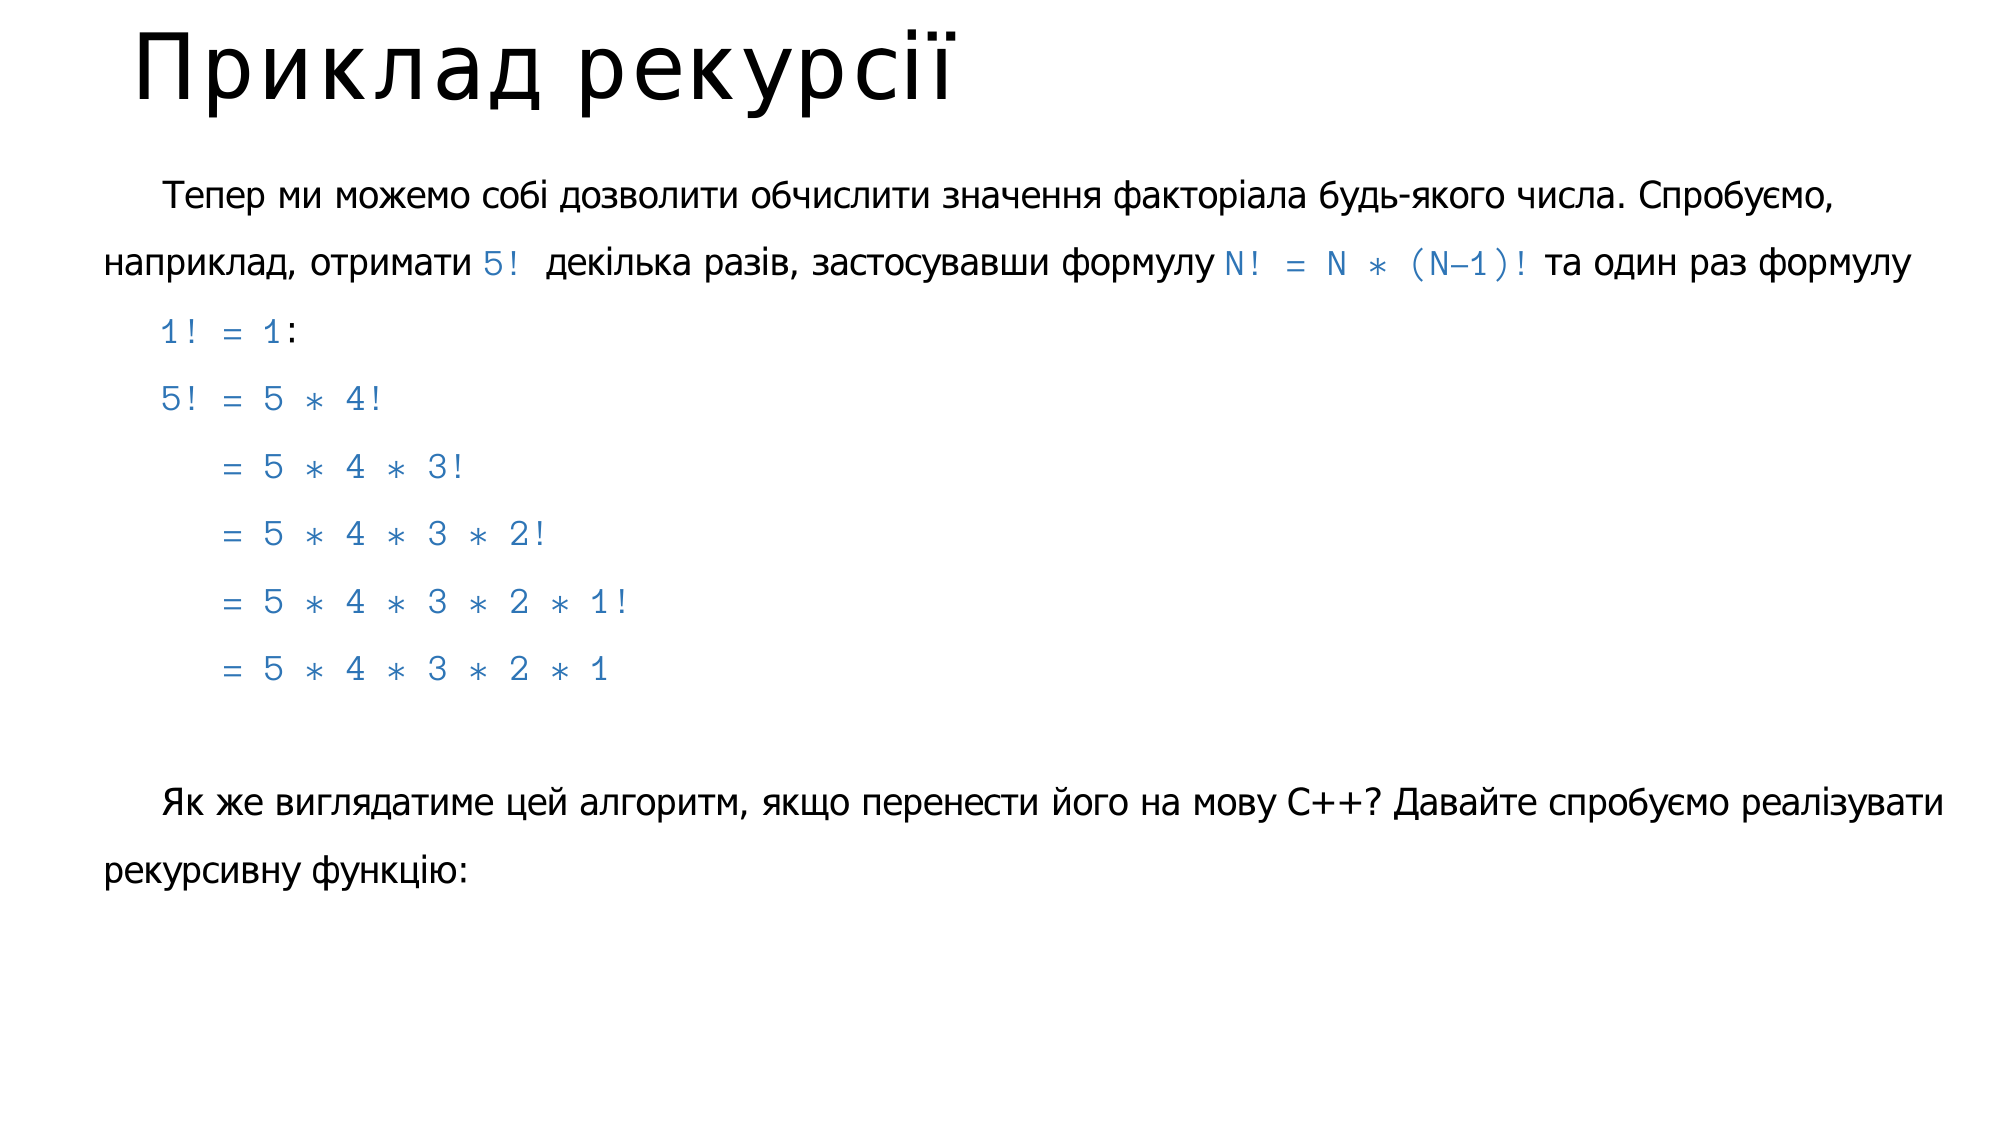

# Приклад рекурсії
Тепер ми можемо собі дозволити обчислити значення факторіала будь-якого числа. Спробуємо, наприклад, отримати 5! декілька разів, застосувавши формулу N! = N * (N-1)! та один раз формулу
1! = 1:
5! = 5 * 4!
   = 5 * 4 * 3!
   = 5 * 4 * 3 * 2!
   = 5 * 4 * 3 * 2 * 1!
   = 5 * 4 * 3 * 2 * 1

Як же виглядатиме цей алгоритм, якщо перенести його на мову С++? Давайте спробуємо реалізувати рекурсивну функцію: